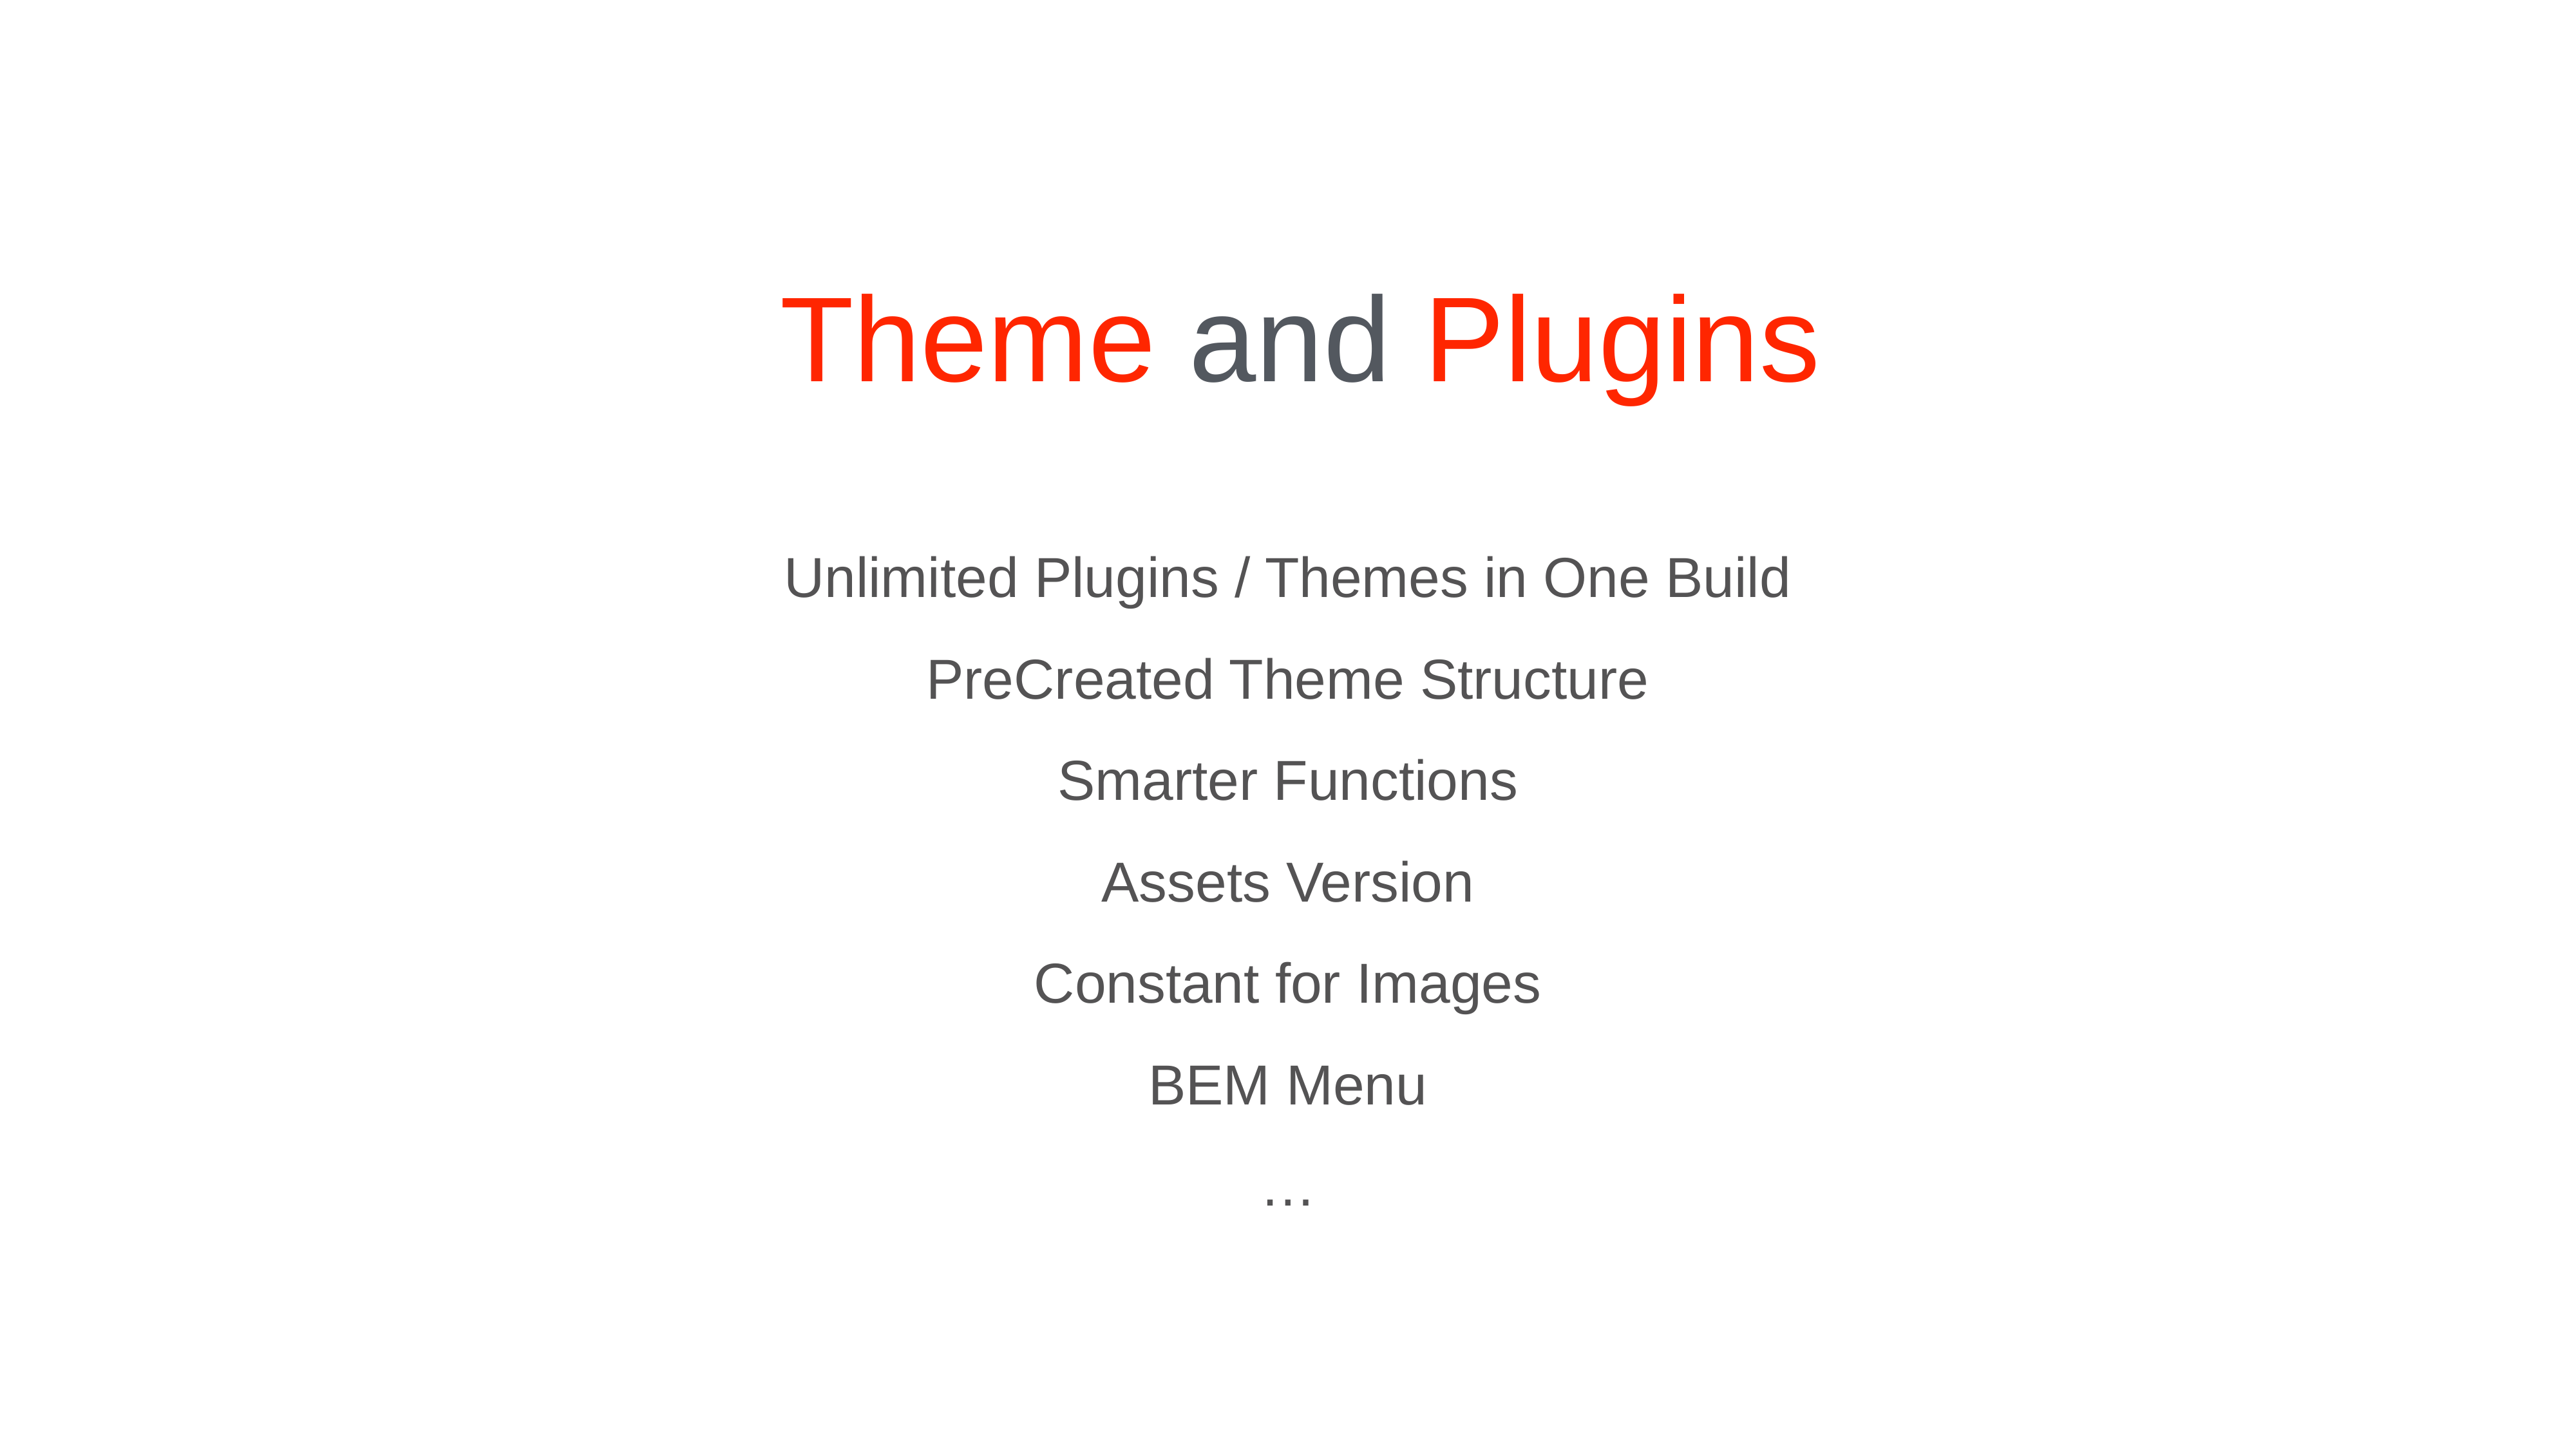

Theme and Plugins

Unlimited Plugins / Themes in One Build
PreCreated Theme Structure
Smarter Functions
Assets Version
Constant for Images
BEM Menu
…